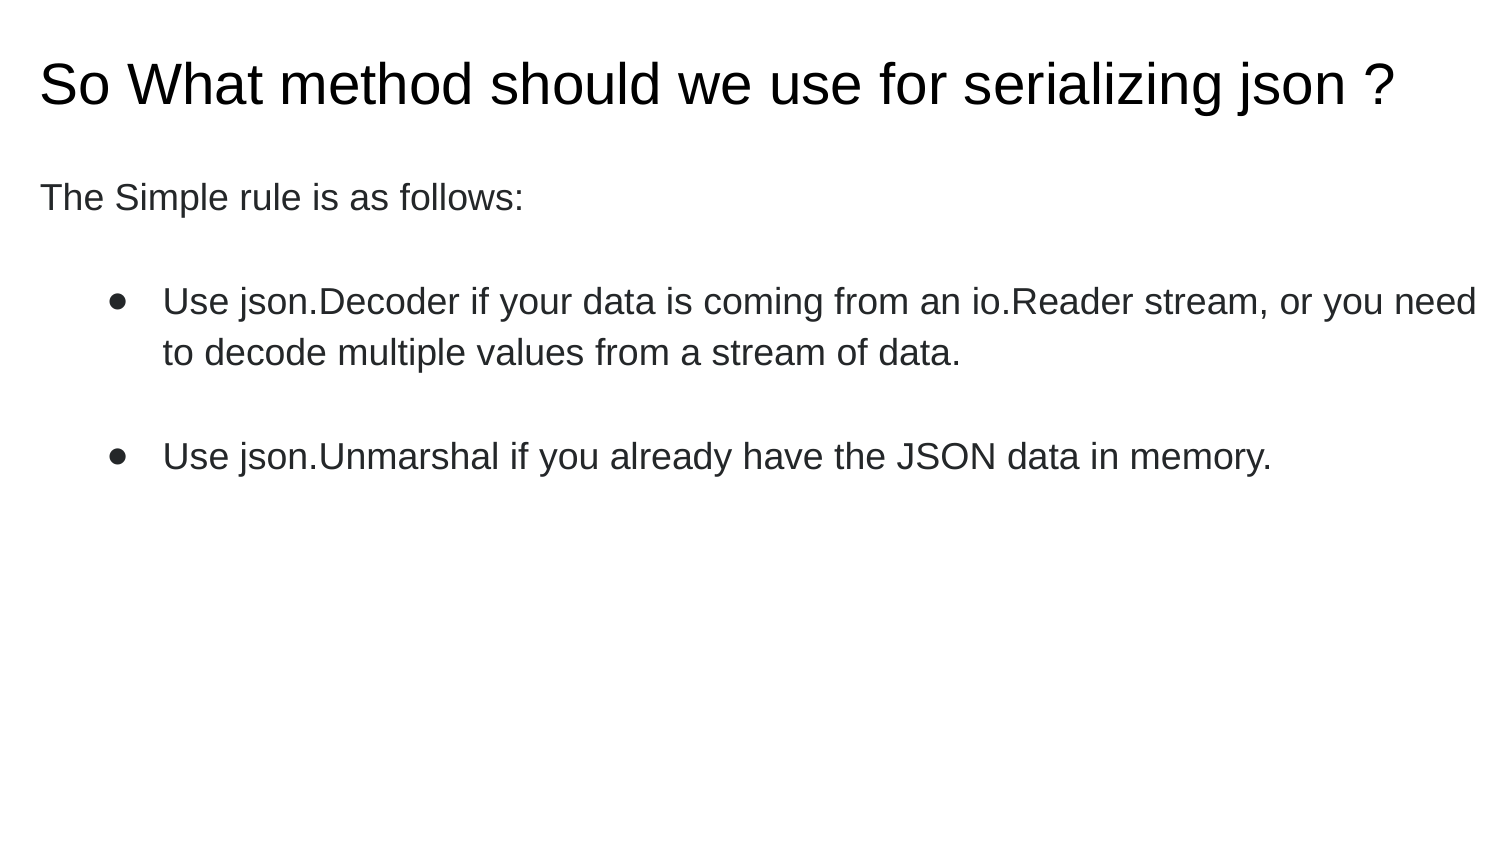

# So What method should we use for serializing json ?
The Simple rule is as follows:

Use json.Decoder if your data is coming from an io.Reader stream, or you need to decode multiple values from a stream of data.

Use json.Unmarshal if you already have the JSON data in memory.